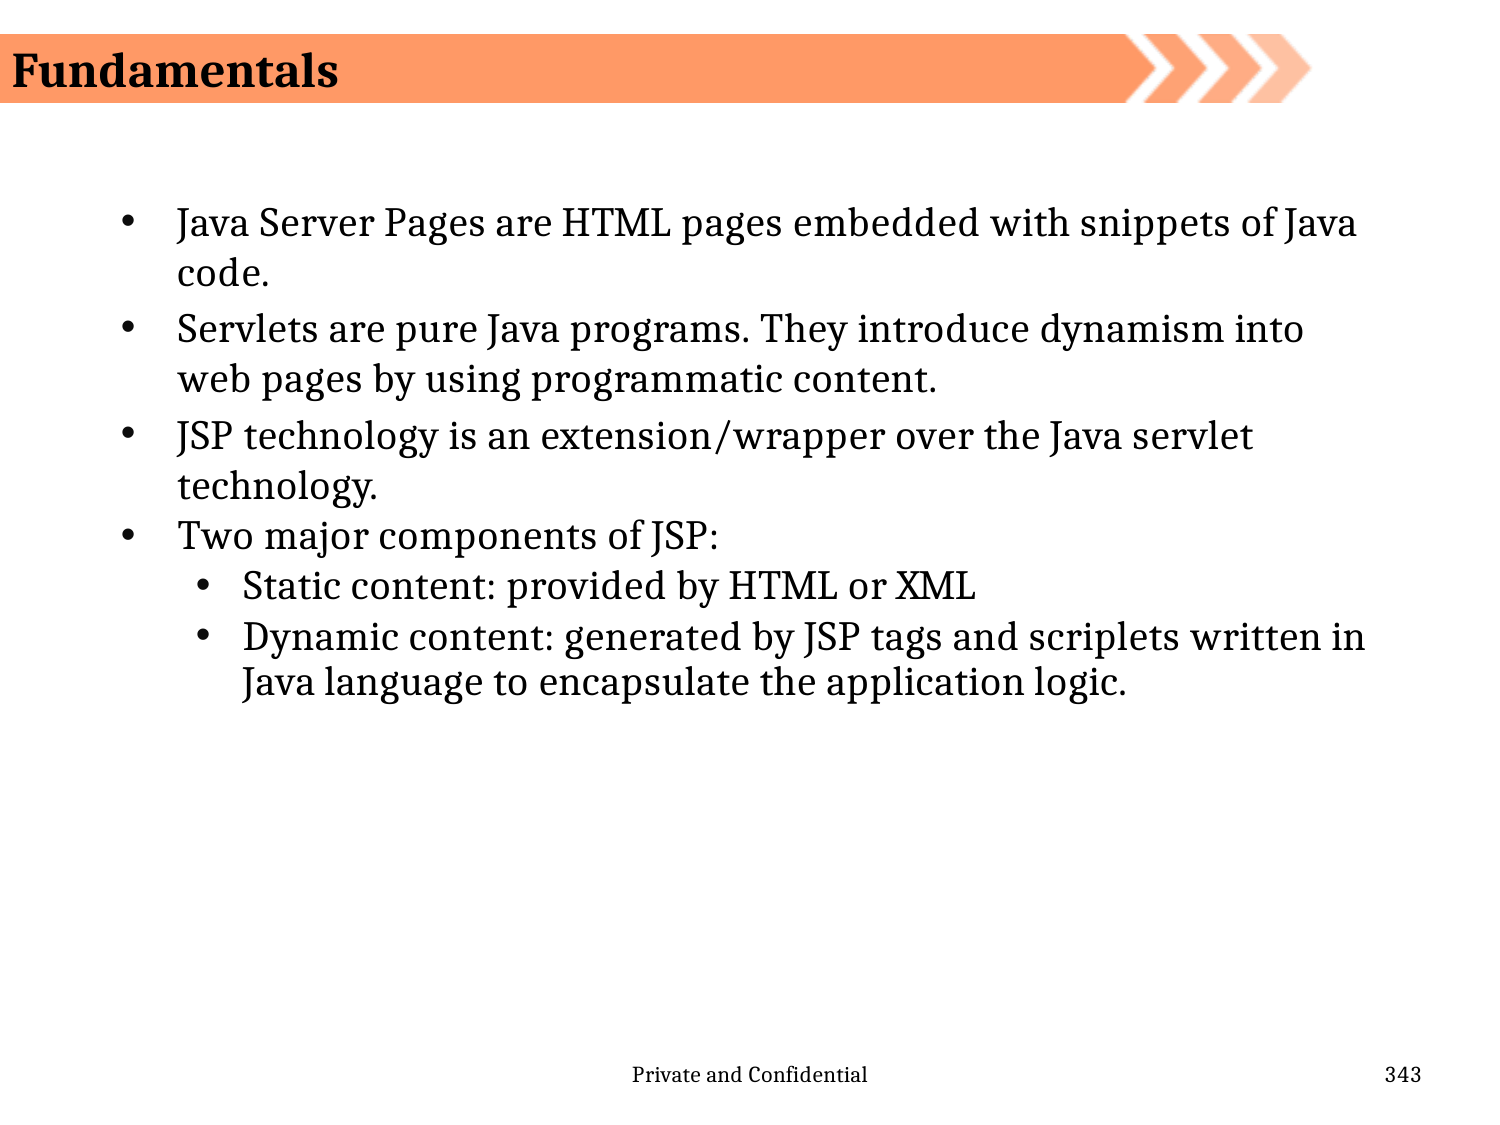

Fundamentals
Java Server Pages are HTML pages embedded with snippets of Java code.
Servlets are pure Java programs. They introduce dynamism into web pages by using programmatic content.
JSP technology is an extension/wrapper over the Java servlet technology.
Two major components of JSP:
Static content: provided by HTML or XML
Dynamic content: generated by JSP tags and scriplets written in Java language to encapsulate the application logic.